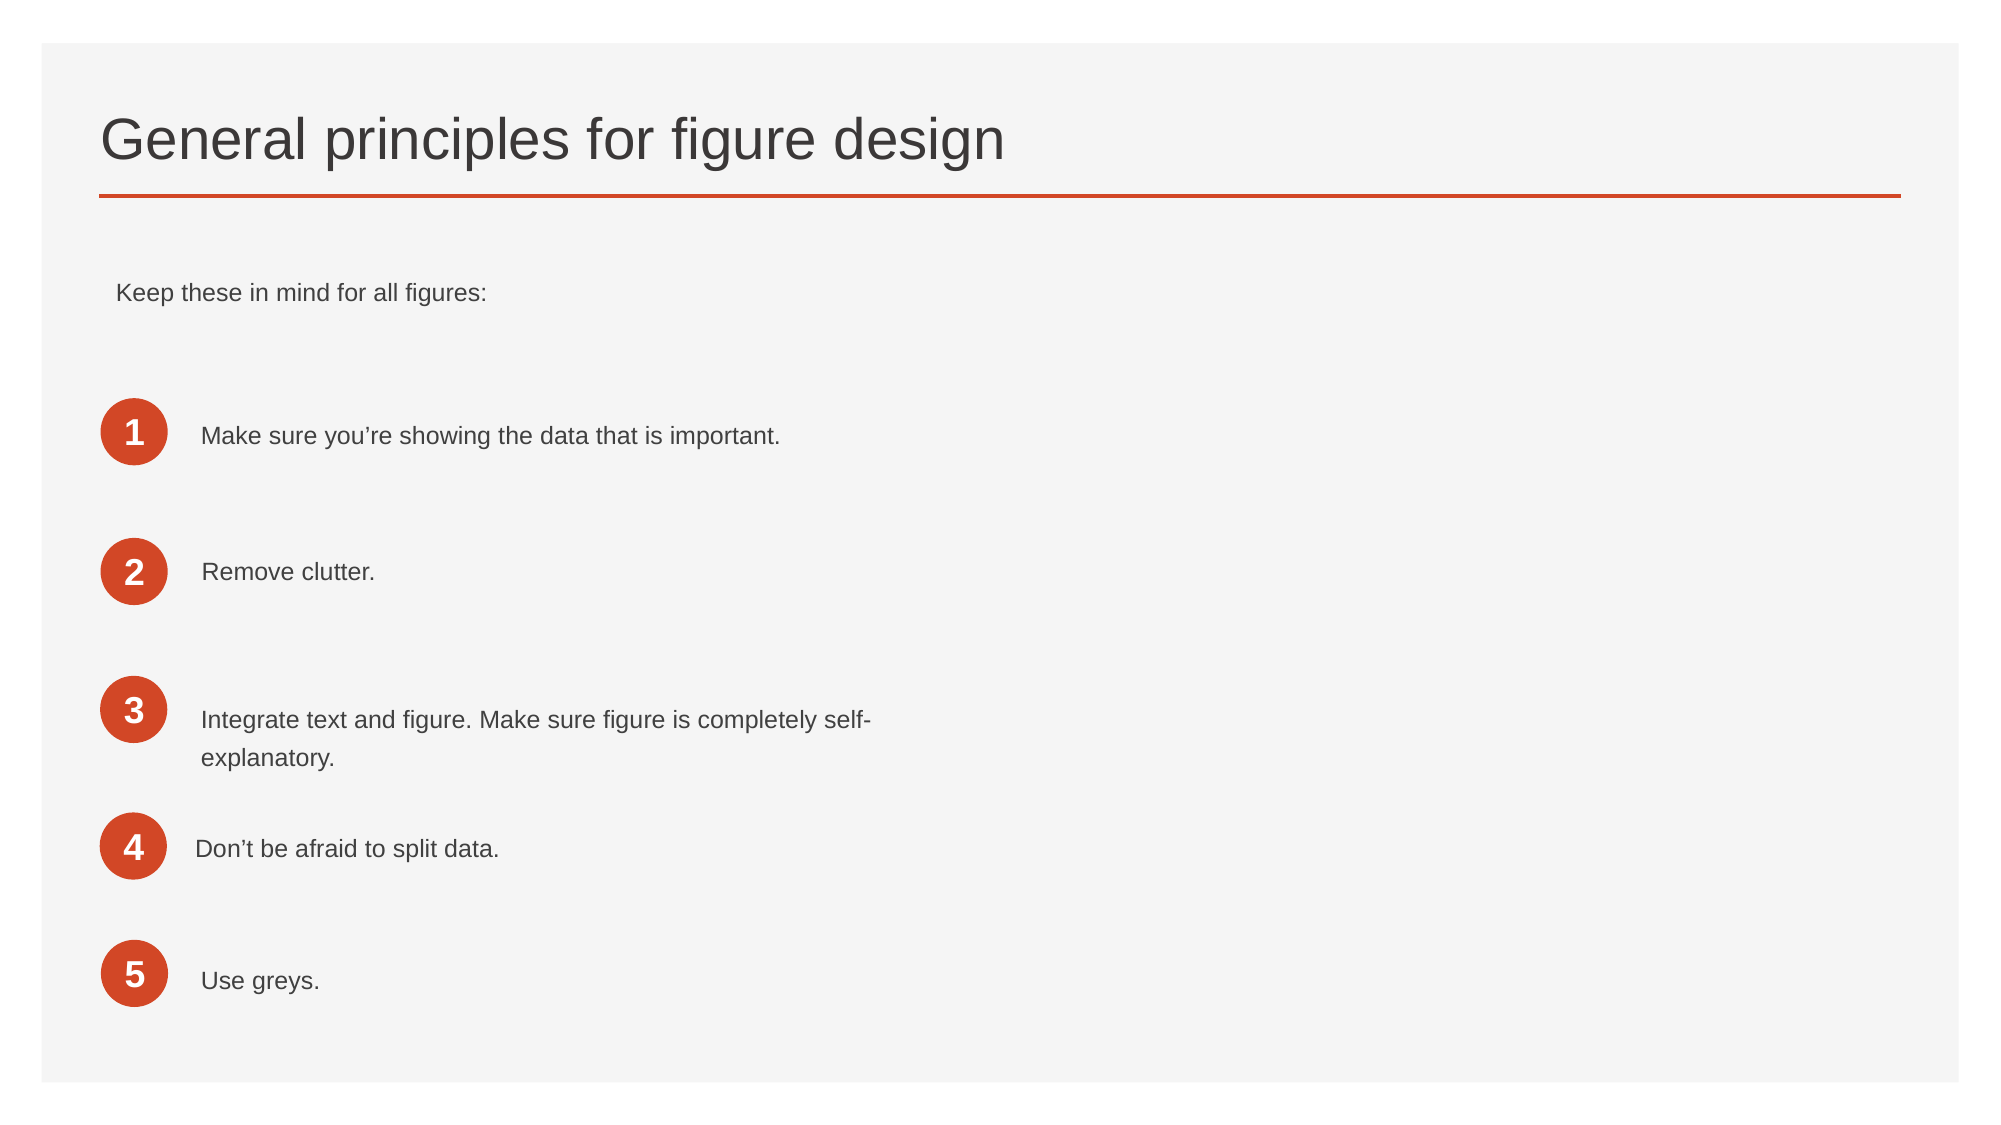

# General principles for figure design
Keep these in mind for all figures:

1
Make sure you’re showing the data that is important.

2
Remove clutter.

3
Integrate text and figure. Make sure figure is completely self-explanatory.

4
Don’t be afraid to split data.

5
Use greys.